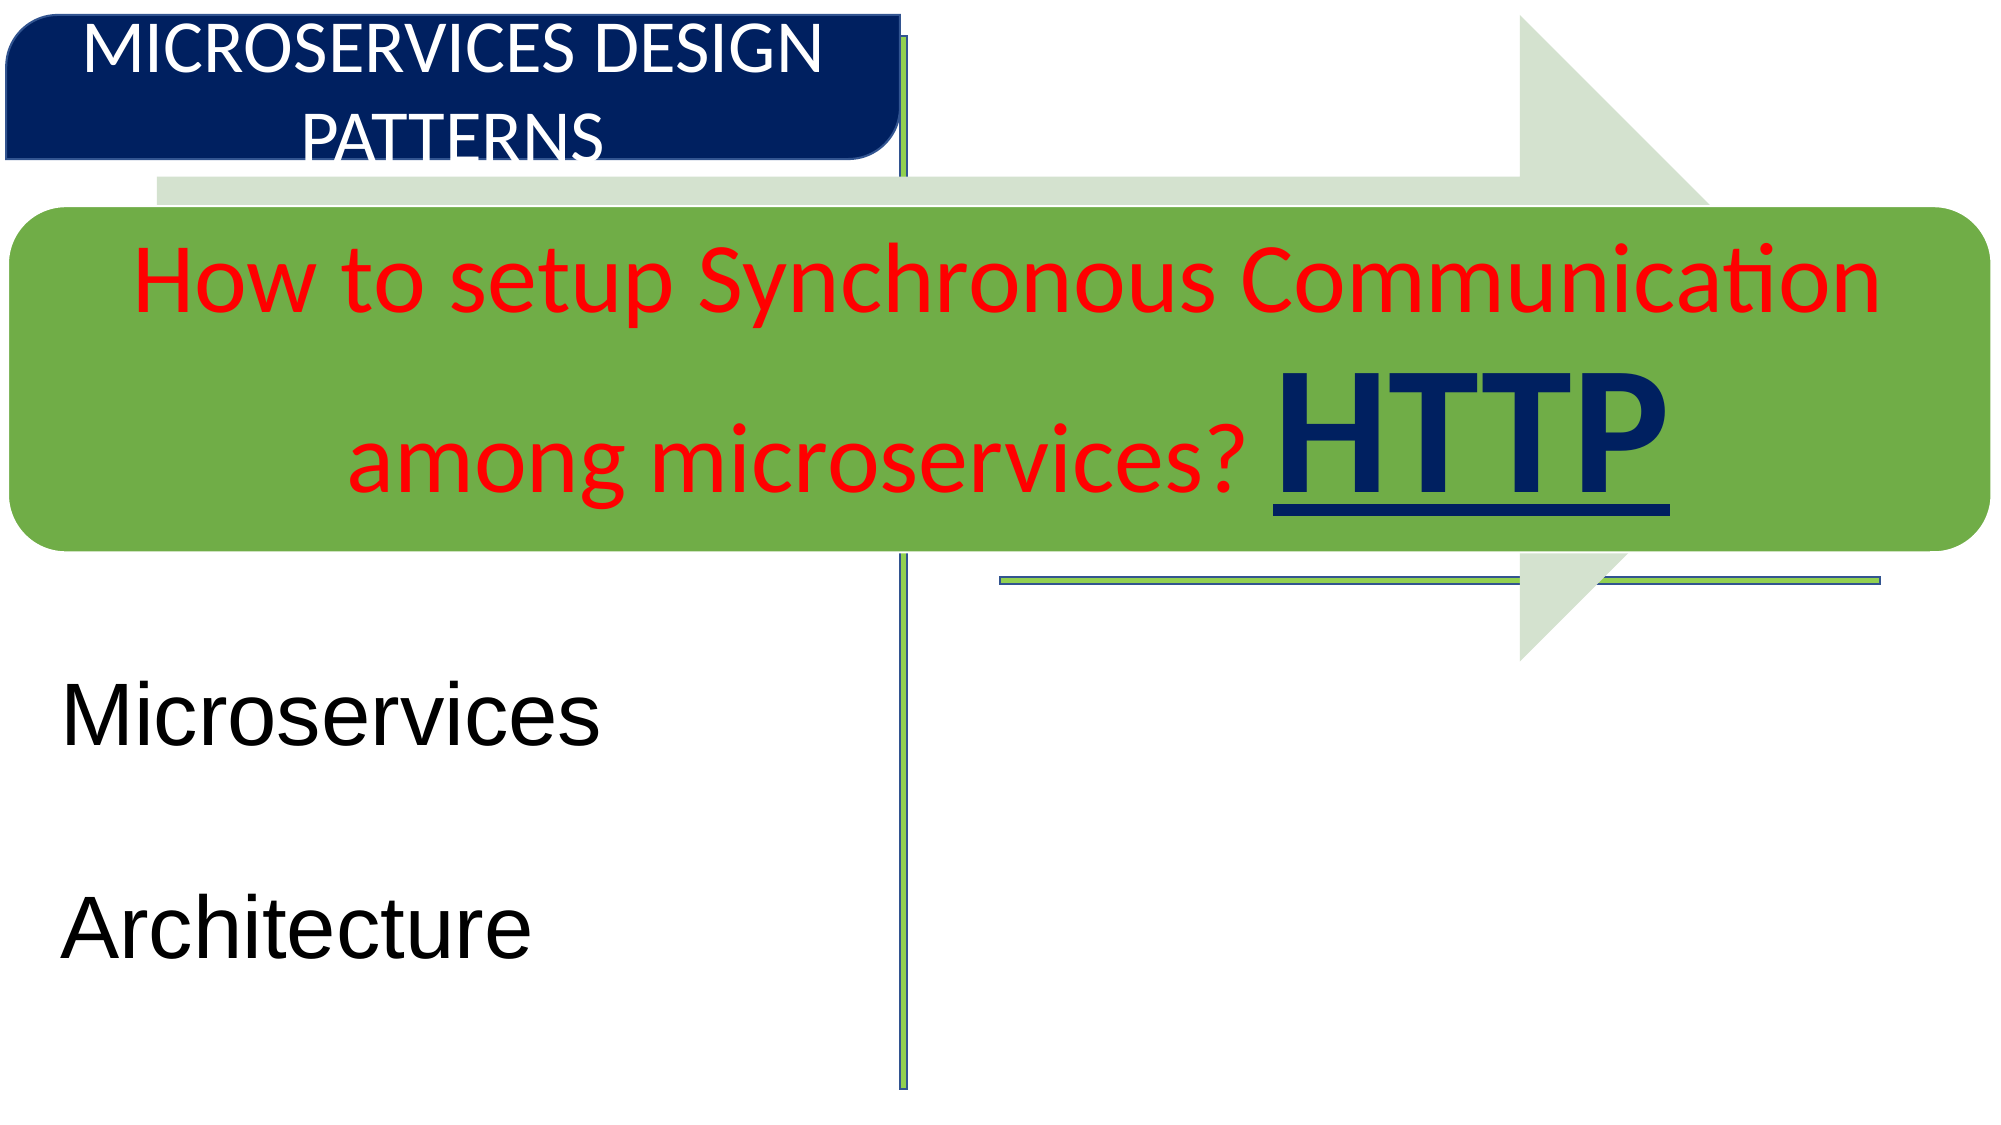

MICROSERVICES DESIGN PATTERNS
How to setup Synchronous Communication among microservices? HTTP

# Microservices Architecture